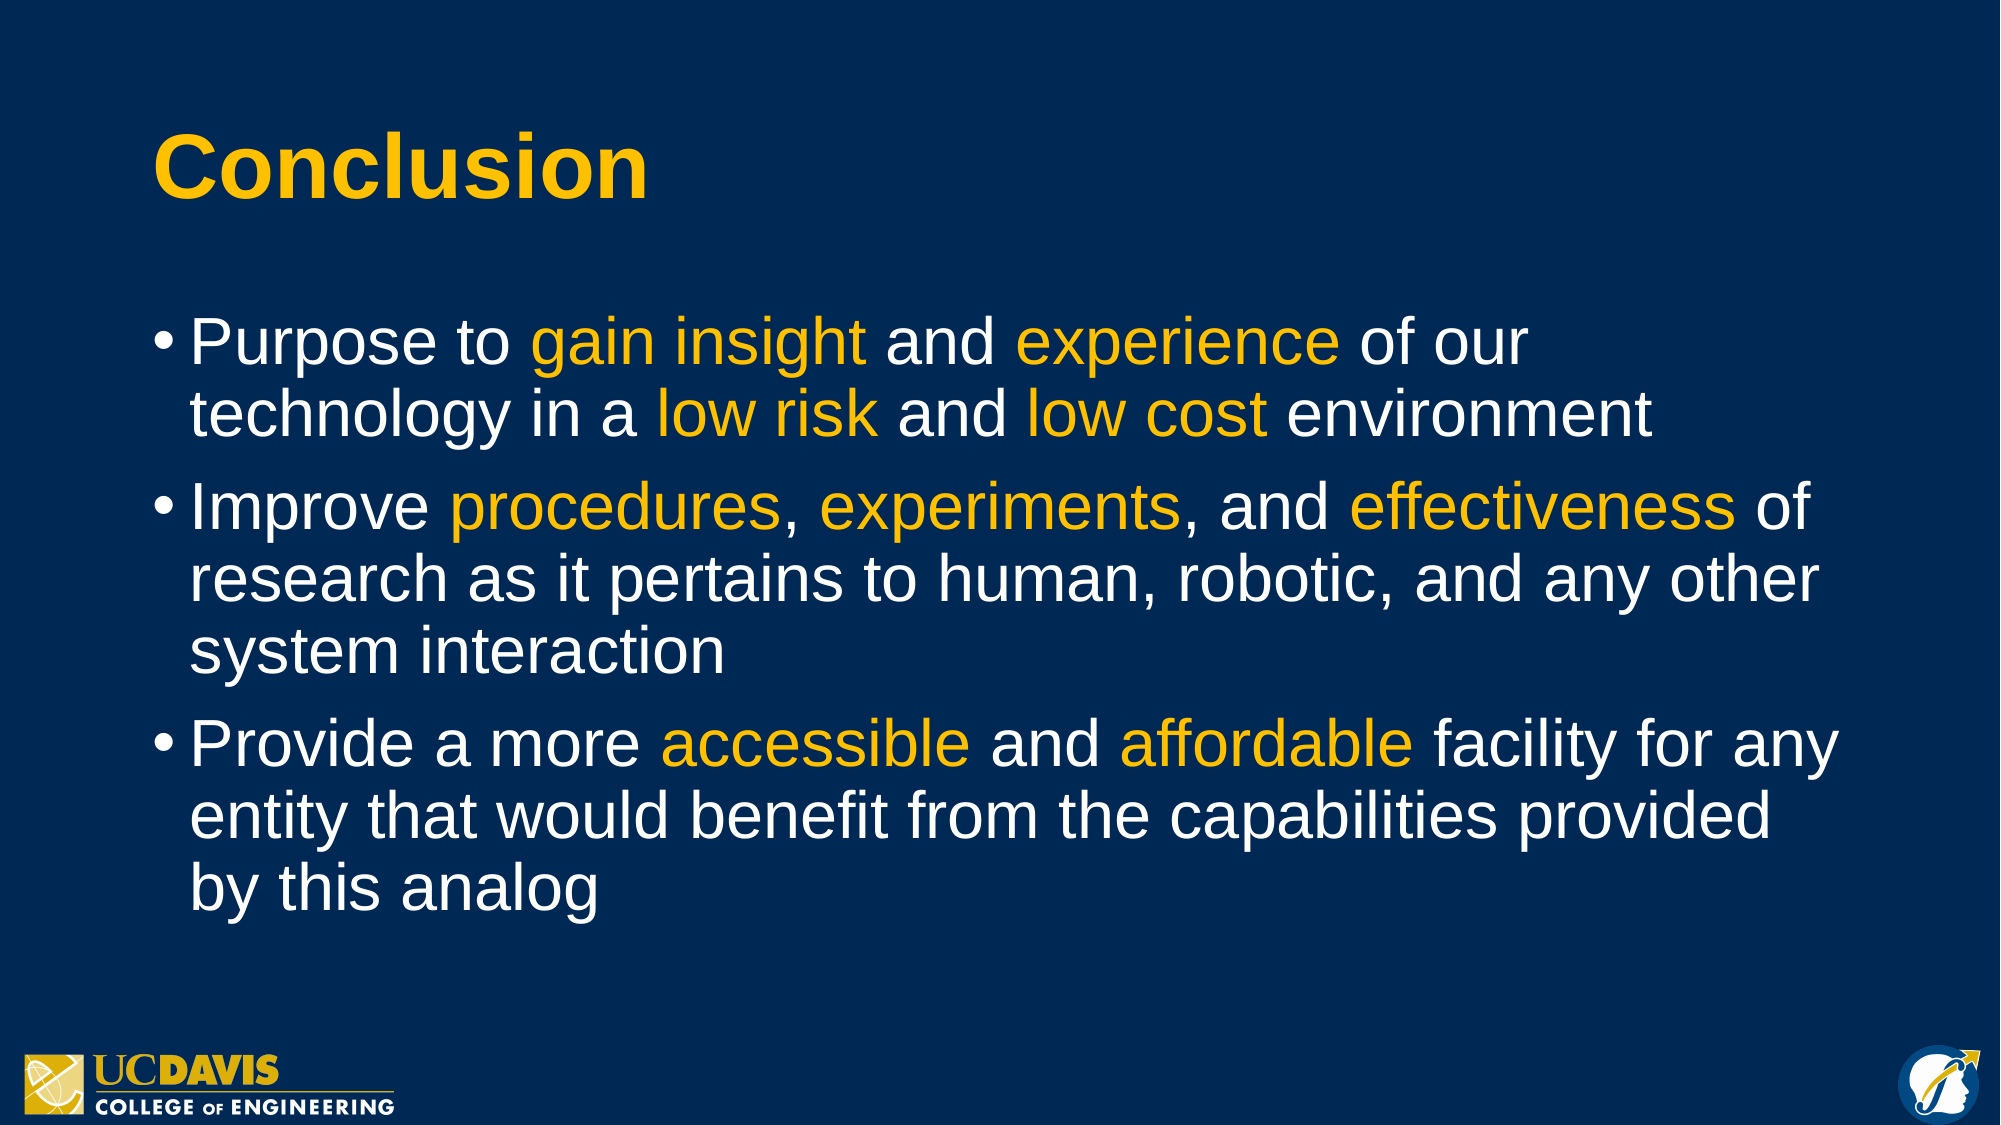

# Conclusion
Purpose to gain insight and experience of our technology in a low risk and low cost environment
Improve procedures, experiments, and effectiveness of research as it pertains to human, robotic, and any other system interaction
Provide a more accessible and affordable facility for any entity that would benefit from the capabilities provided by this analog